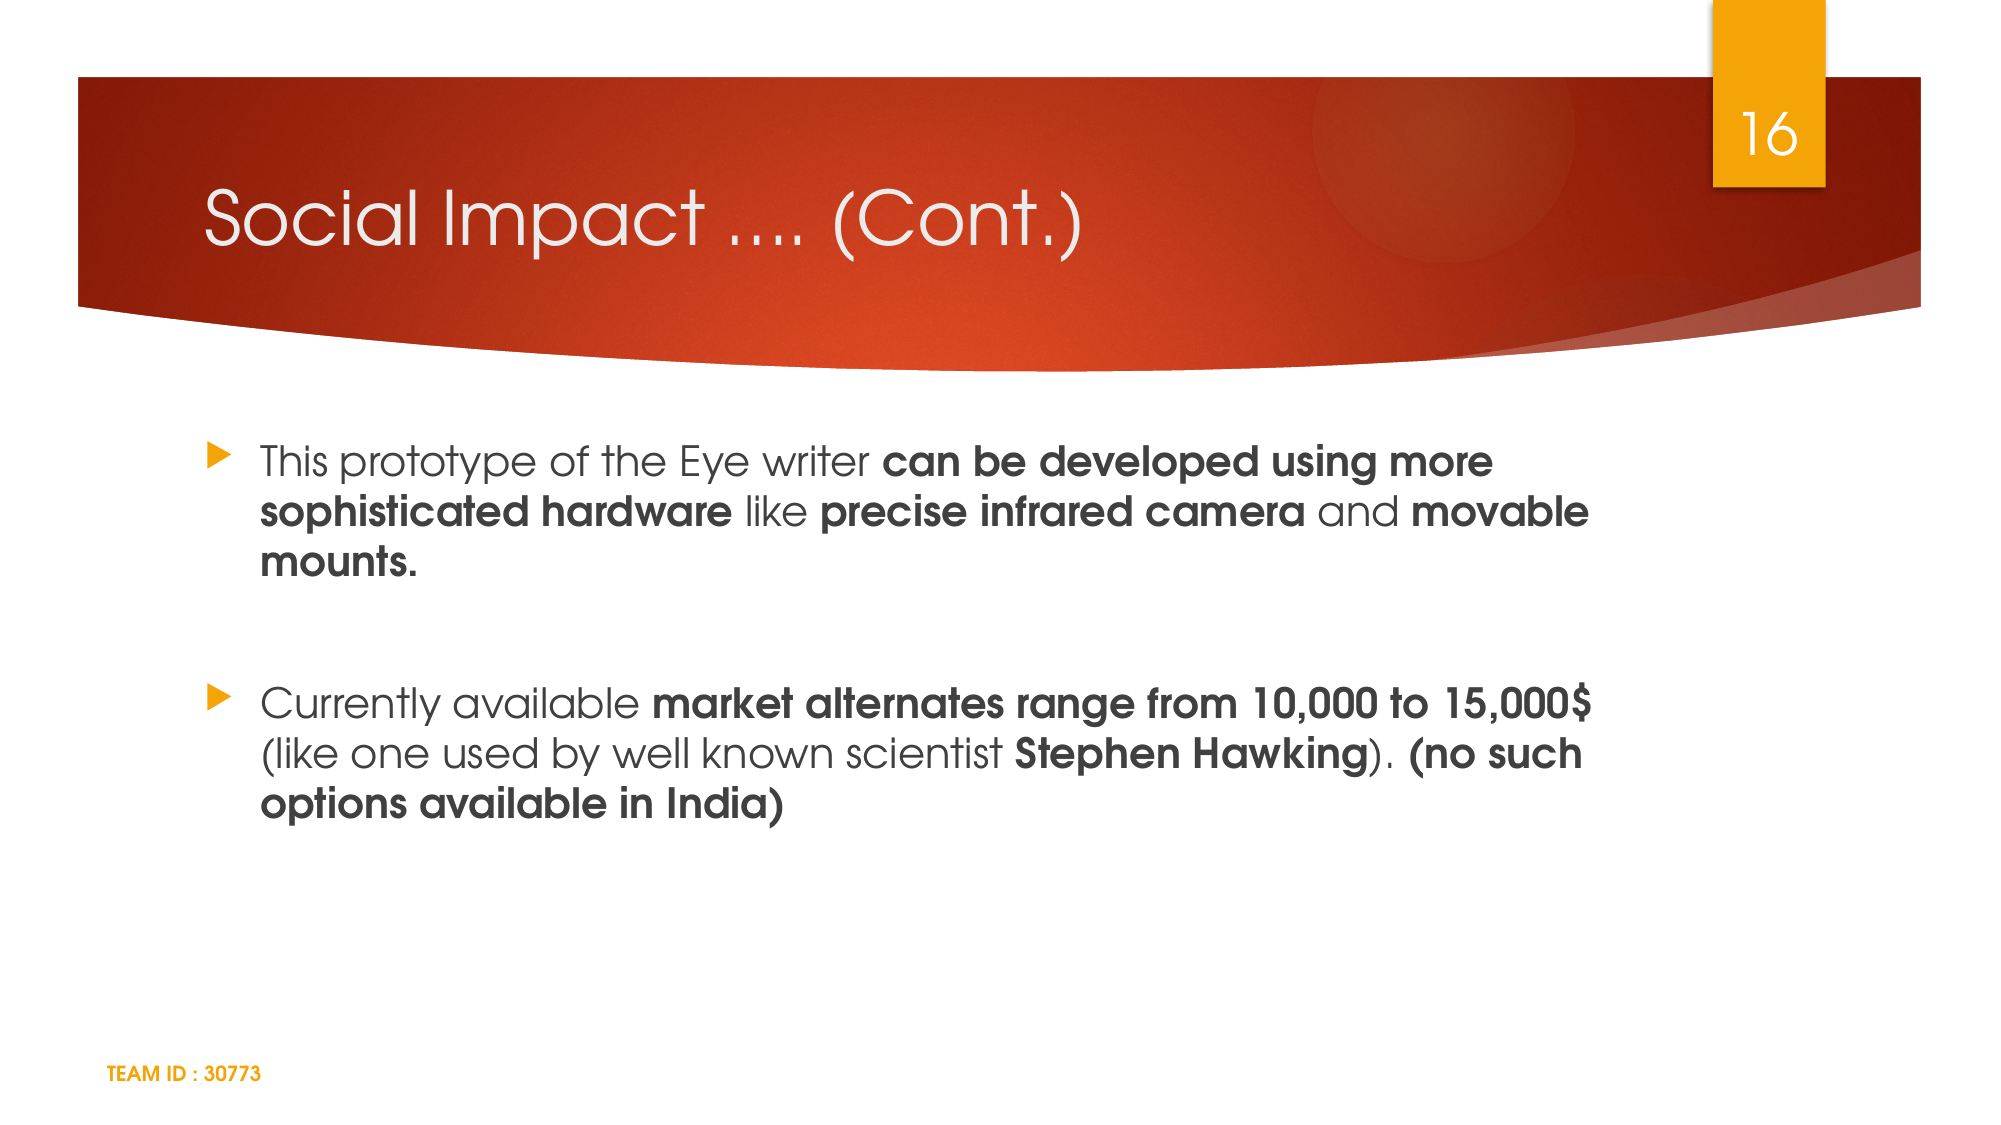

16
# Social Impact …. (Cont.)
This prototype of the Eye writer can be developed using more sophisticated hardware like precise infrared camera and movable mounts.

Currently available market alternates range from 10,000 to 15,000$ (like one used by well known scientist Stephen Hawking). (no such options available in India)
TEAM ID : 30773